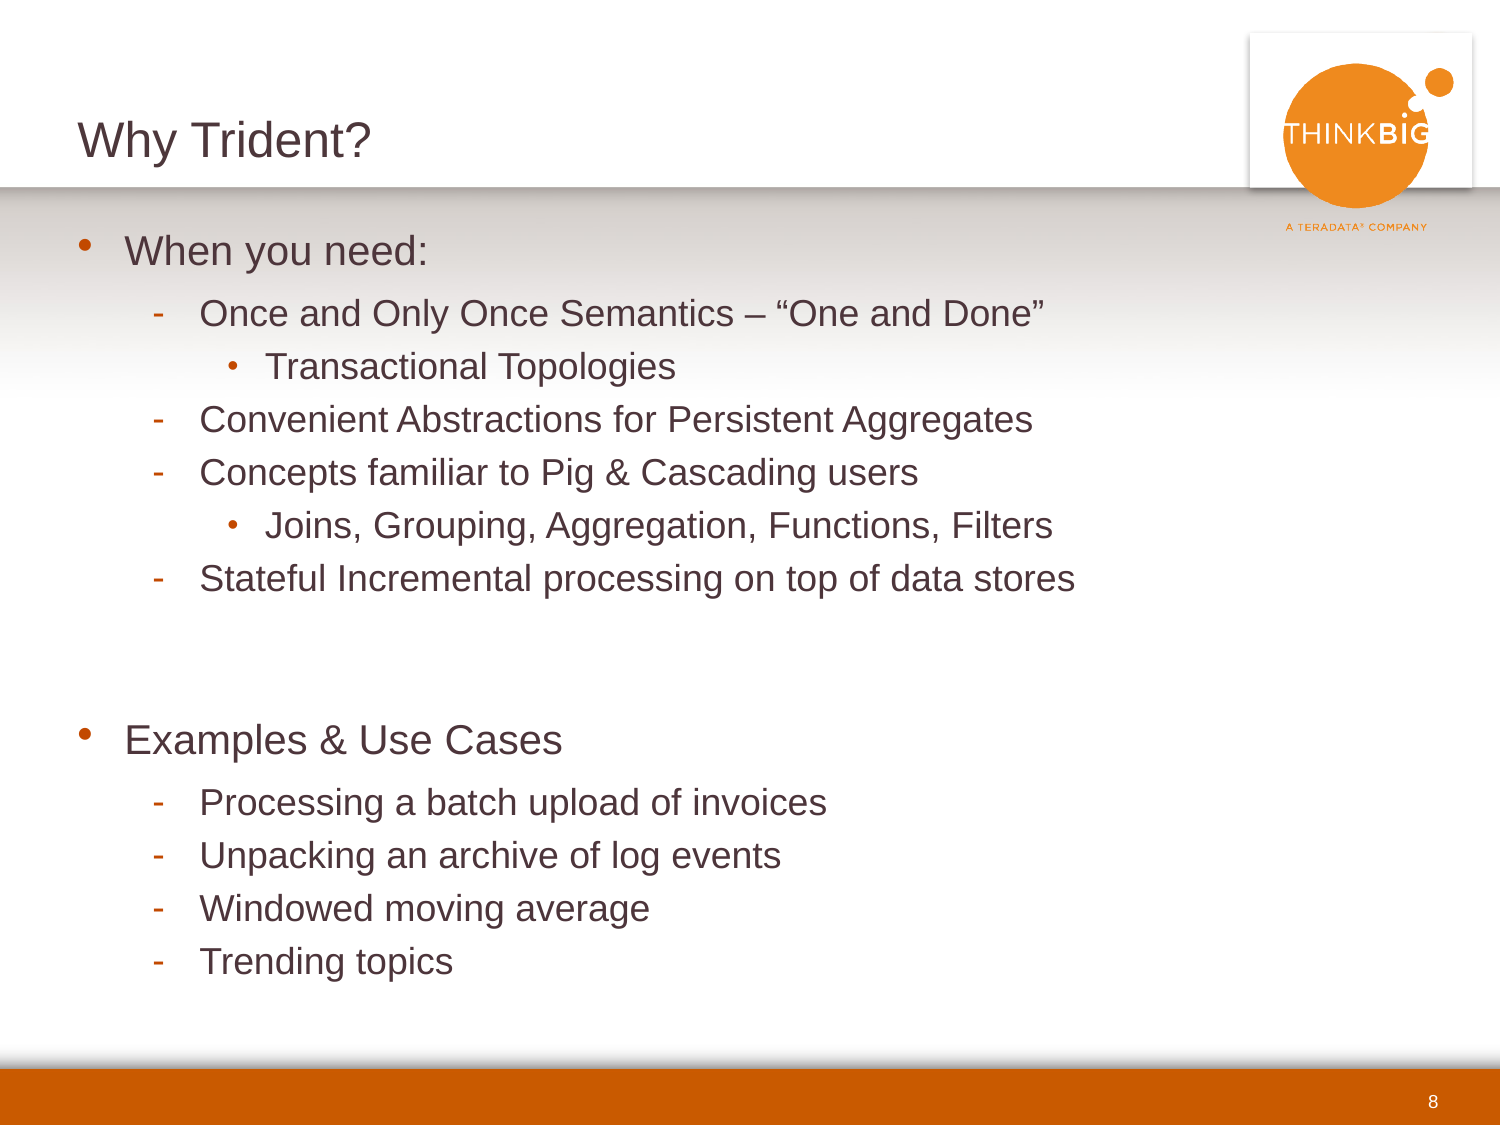

# Why Trident?
When you need:
Once and Only Once Semantics – “One and Done”
Transactional Topologies
Convenient Abstractions for Persistent Aggregates
Concepts familiar to Pig & Cascading users
Joins, Grouping, Aggregation, Functions, Filters
Stateful Incremental processing on top of data stores

Examples & Use Cases
Processing a batch upload of invoices
Unpacking an archive of log events
Windowed moving average
Trending topics